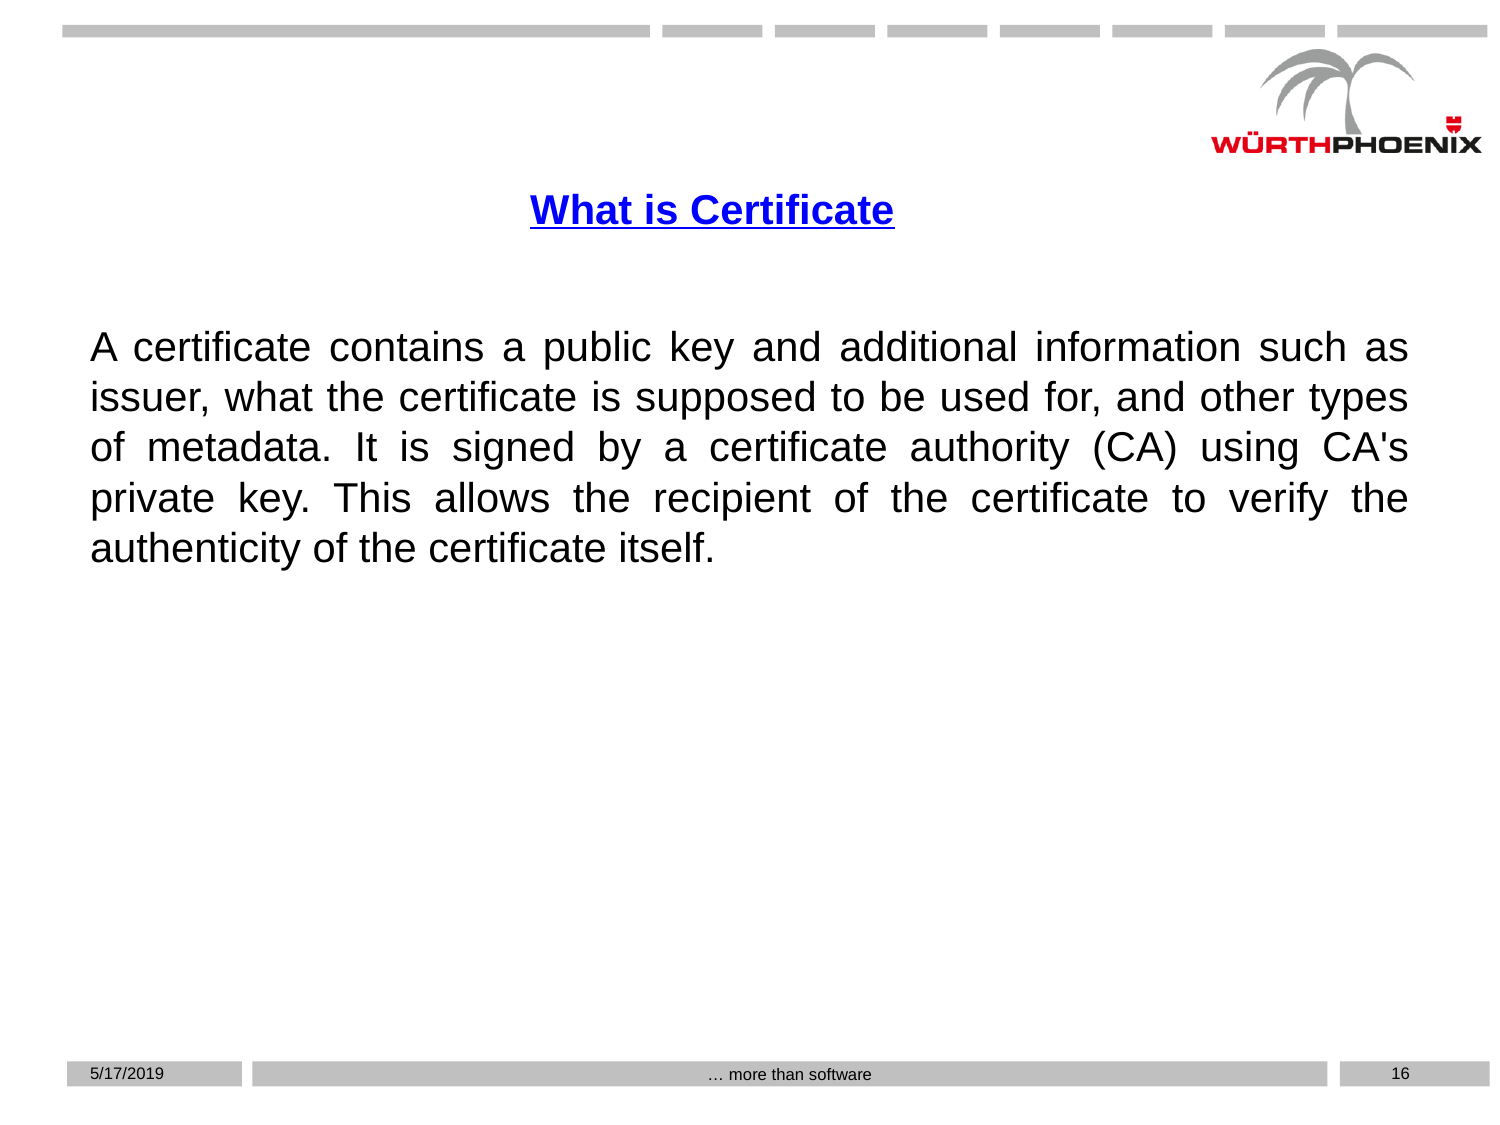

What is Certificate
A certificate contains a public key and additional information such as issuer, what the certificate is supposed to be used for, and other types of metadata. It is signed by a certificate authority (CA) using CA's private key. This allows the recipient of the certificate to verify the authenticity of the certificate itself.
5/17/2019
16